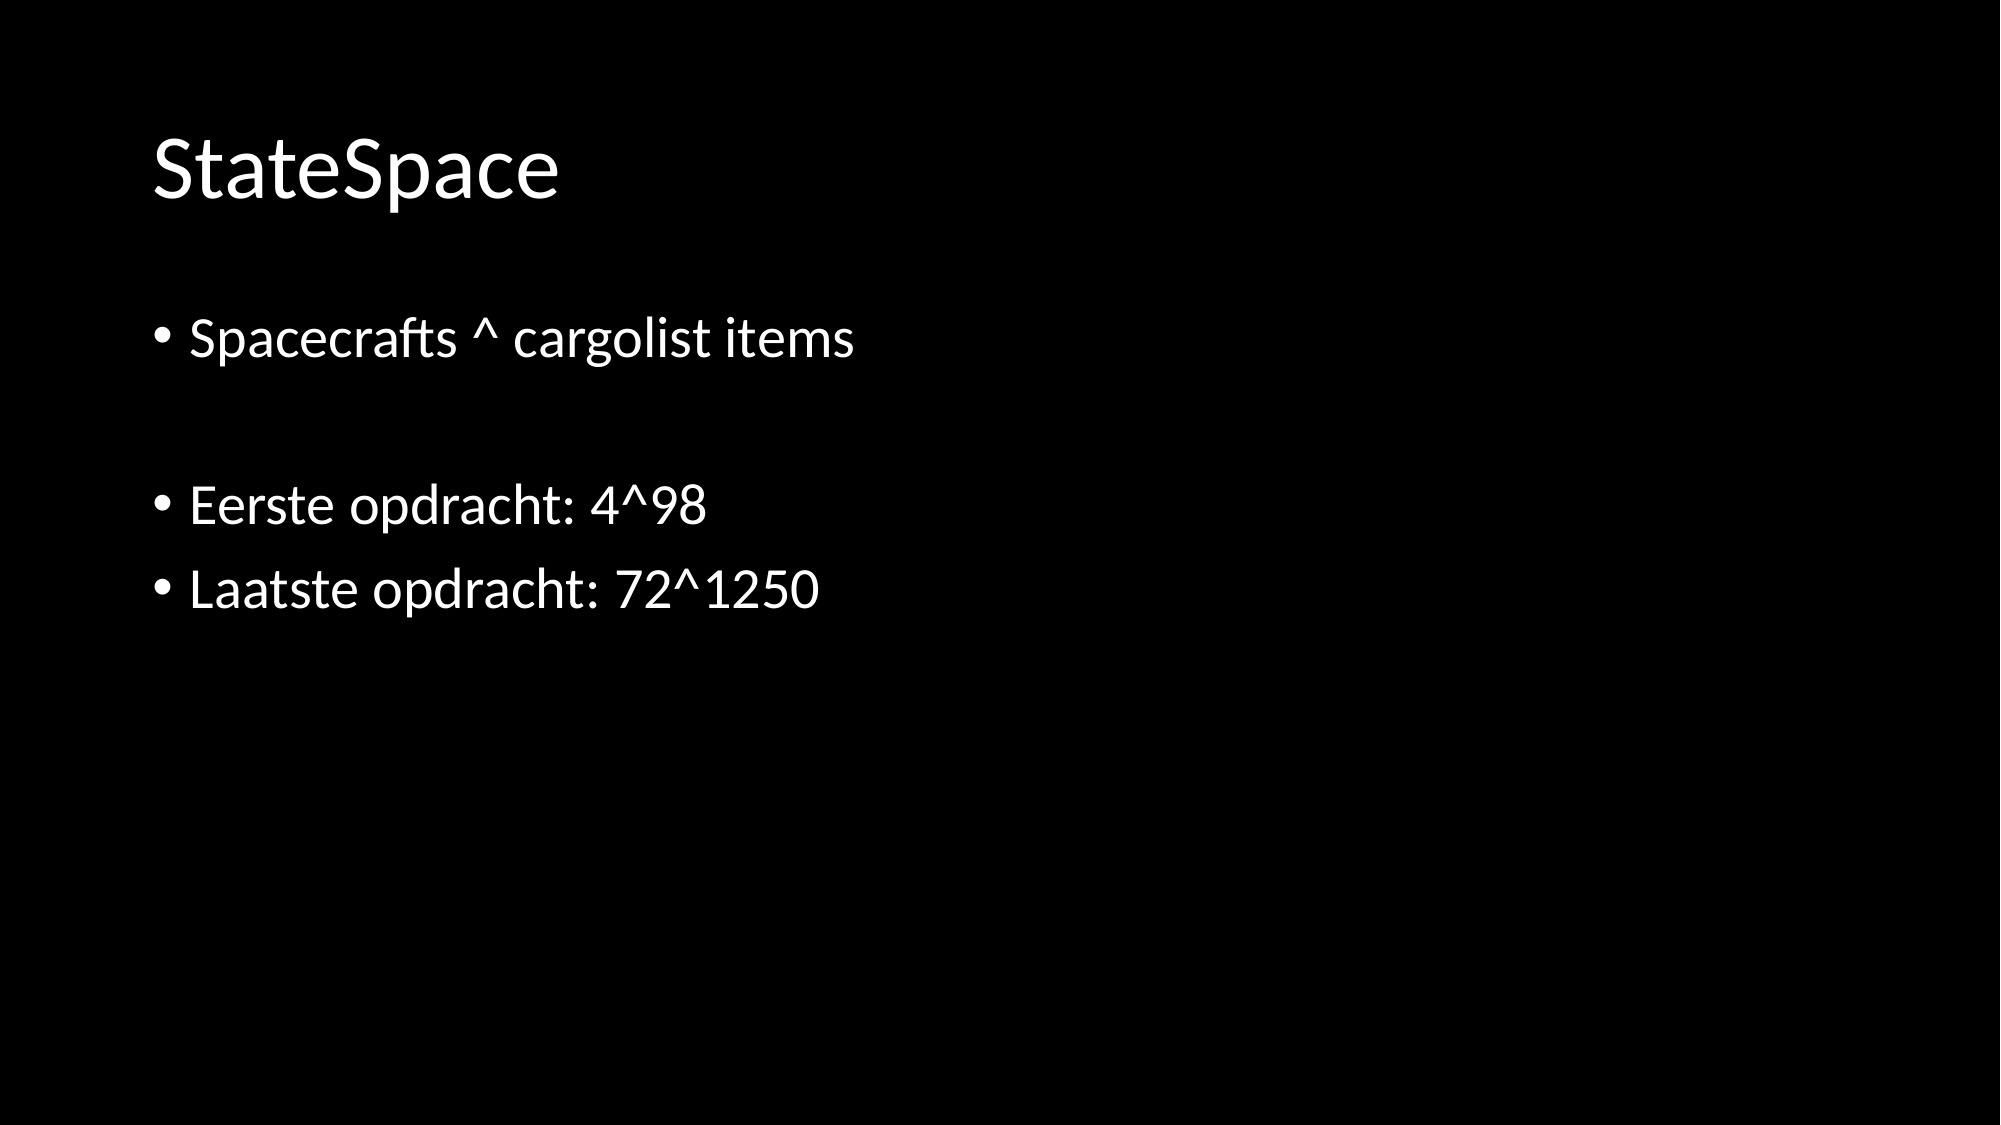

# StateSpace
Spacecrafts ^ cargolist items

Eerste opdracht: 4^98
Laatste opdracht: 72^1250